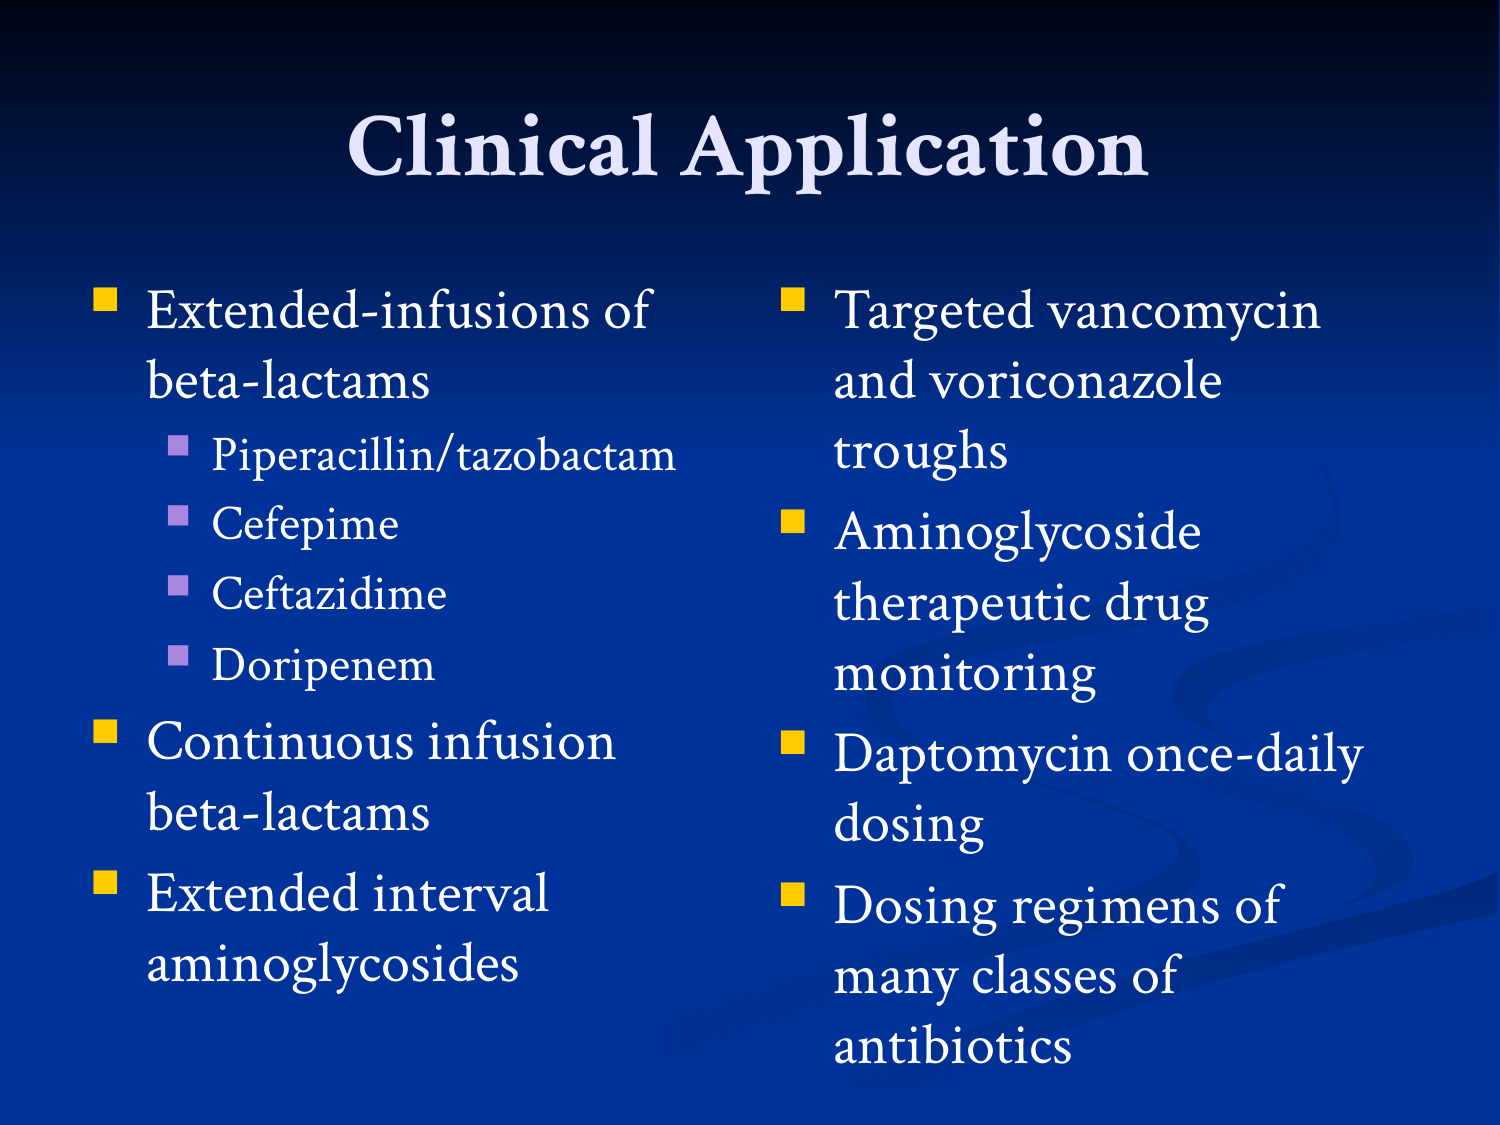

# Clinical Application
Extended-infusions of beta-lactams
Piperacillin/tazobactam
Cefepime
Ceftazidime
Doripenem
Continuous infusion beta-lactams
Extended interval aminoglycosides

Targeted vancomycin and voriconazole troughs
Aminoglycoside therapeutic drug monitoring
Daptomycin once-daily dosing
Dosing regimens of many classes of antibiotics